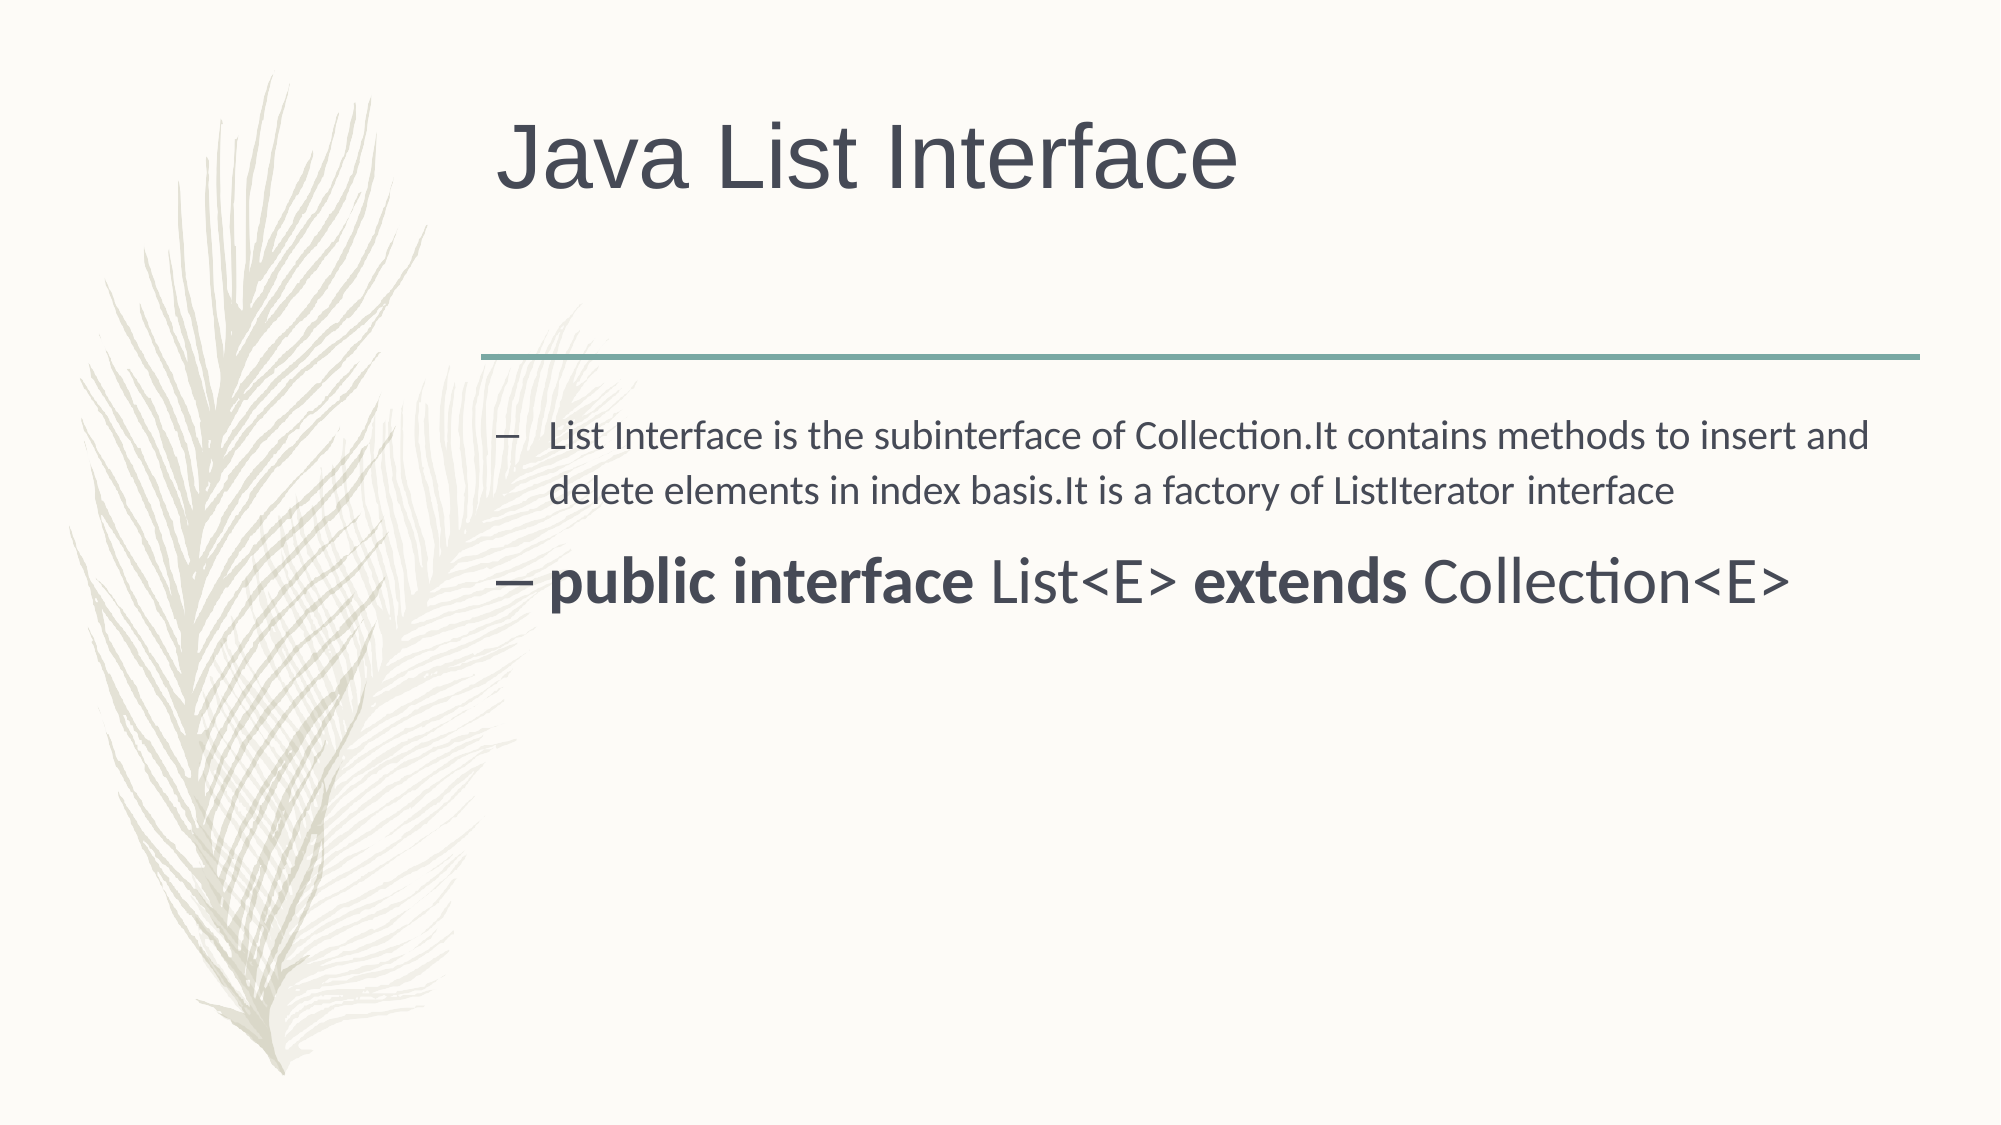

# Java List Interface
List Interface is the subinterface of Collection.It contains methods to insert and  delete elements in index basis.It is a factory of ListIterator interface
public interface List<E> extends Collection<E>